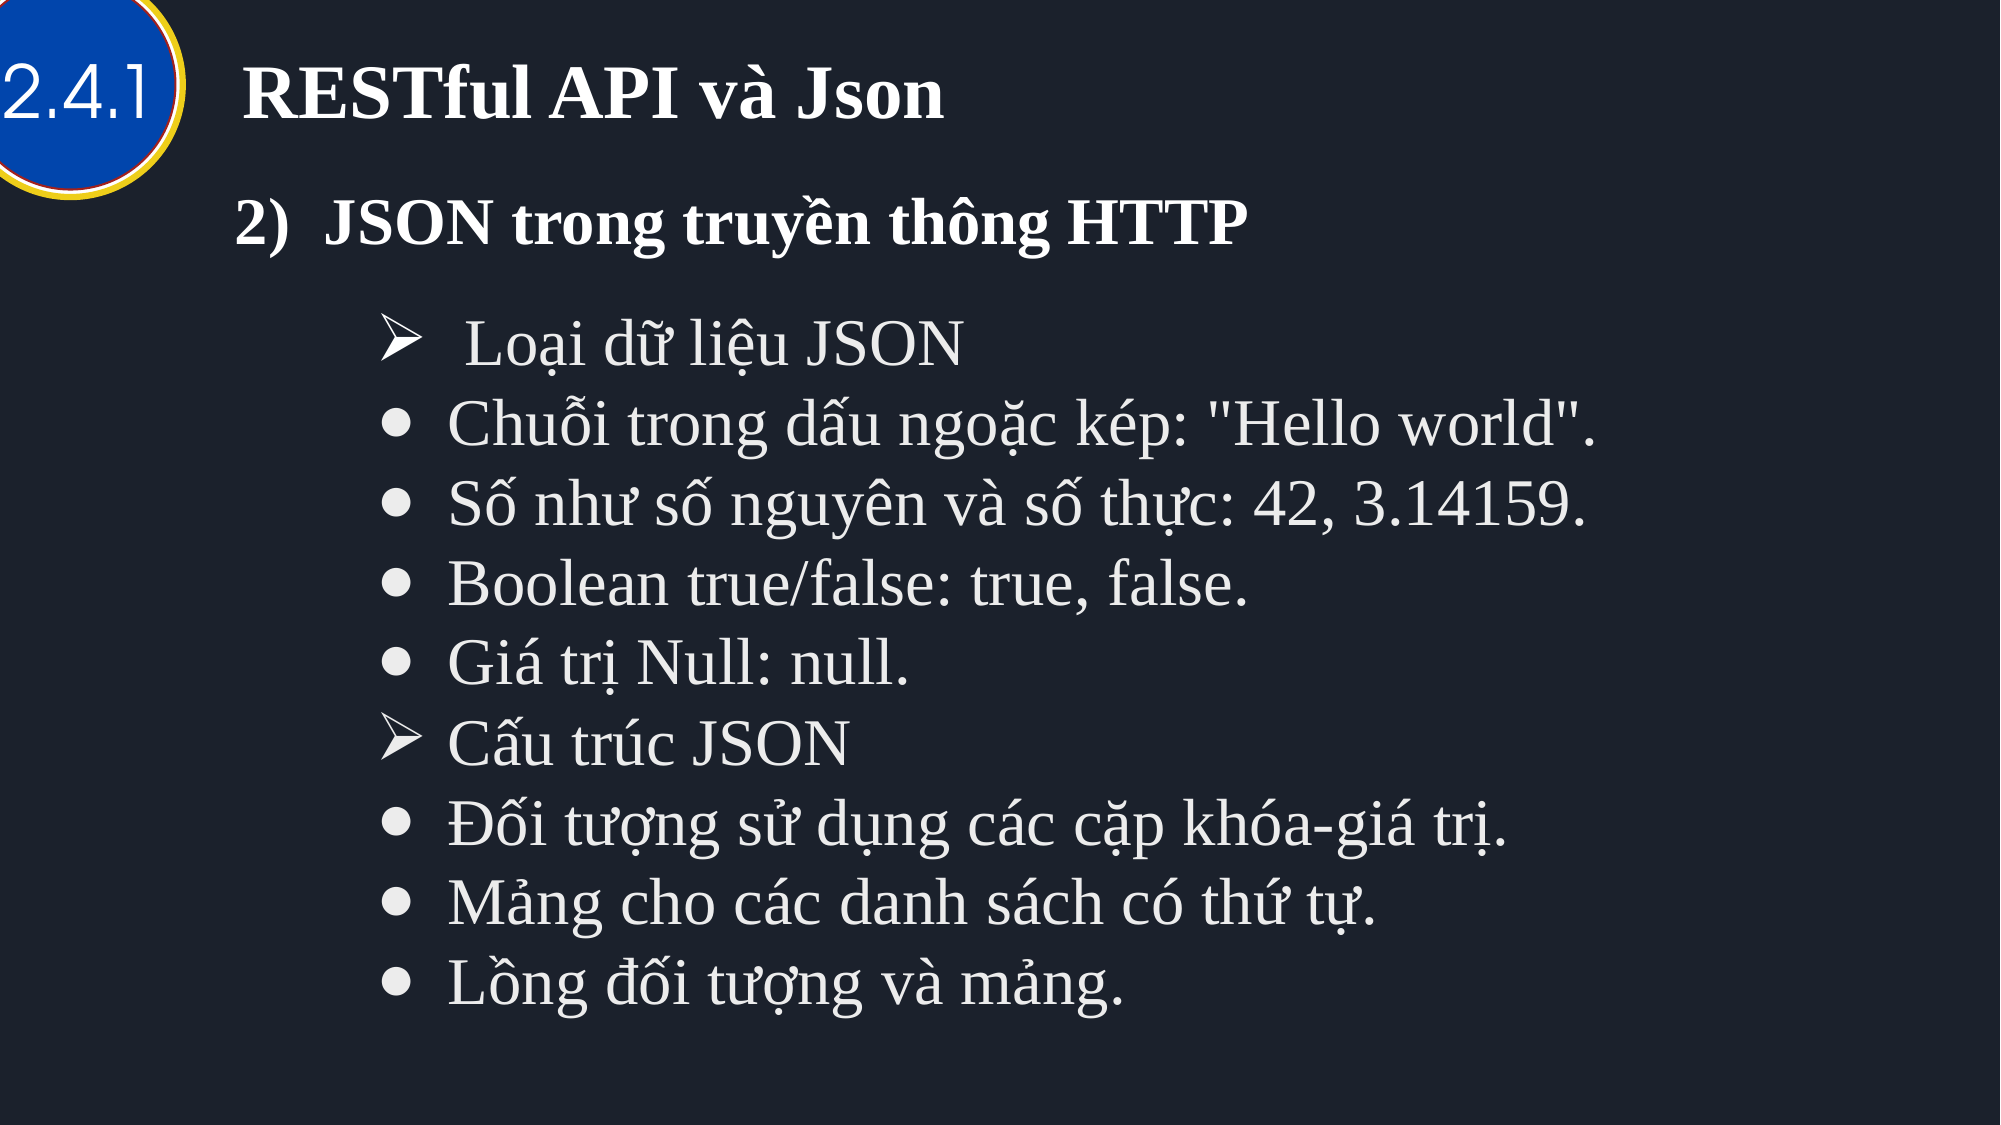

# RESTful API và Json
2.4.1
  2)  JSON trong truyền thông HTTP
 Loại dữ liệu JSON
Chuỗi trong dấu ngoặc kép: "Hello world".
Số như số nguyên và số thực: 42, 3.14159.
Boolean true/false: true, false.
Giá trị Null: null.
Cấu trúc JSON
Đối tượng sử dụng các cặp khóa-giá trị.
Mảng cho các danh sách có thứ tự.
Lồng đối tượng và mảng.